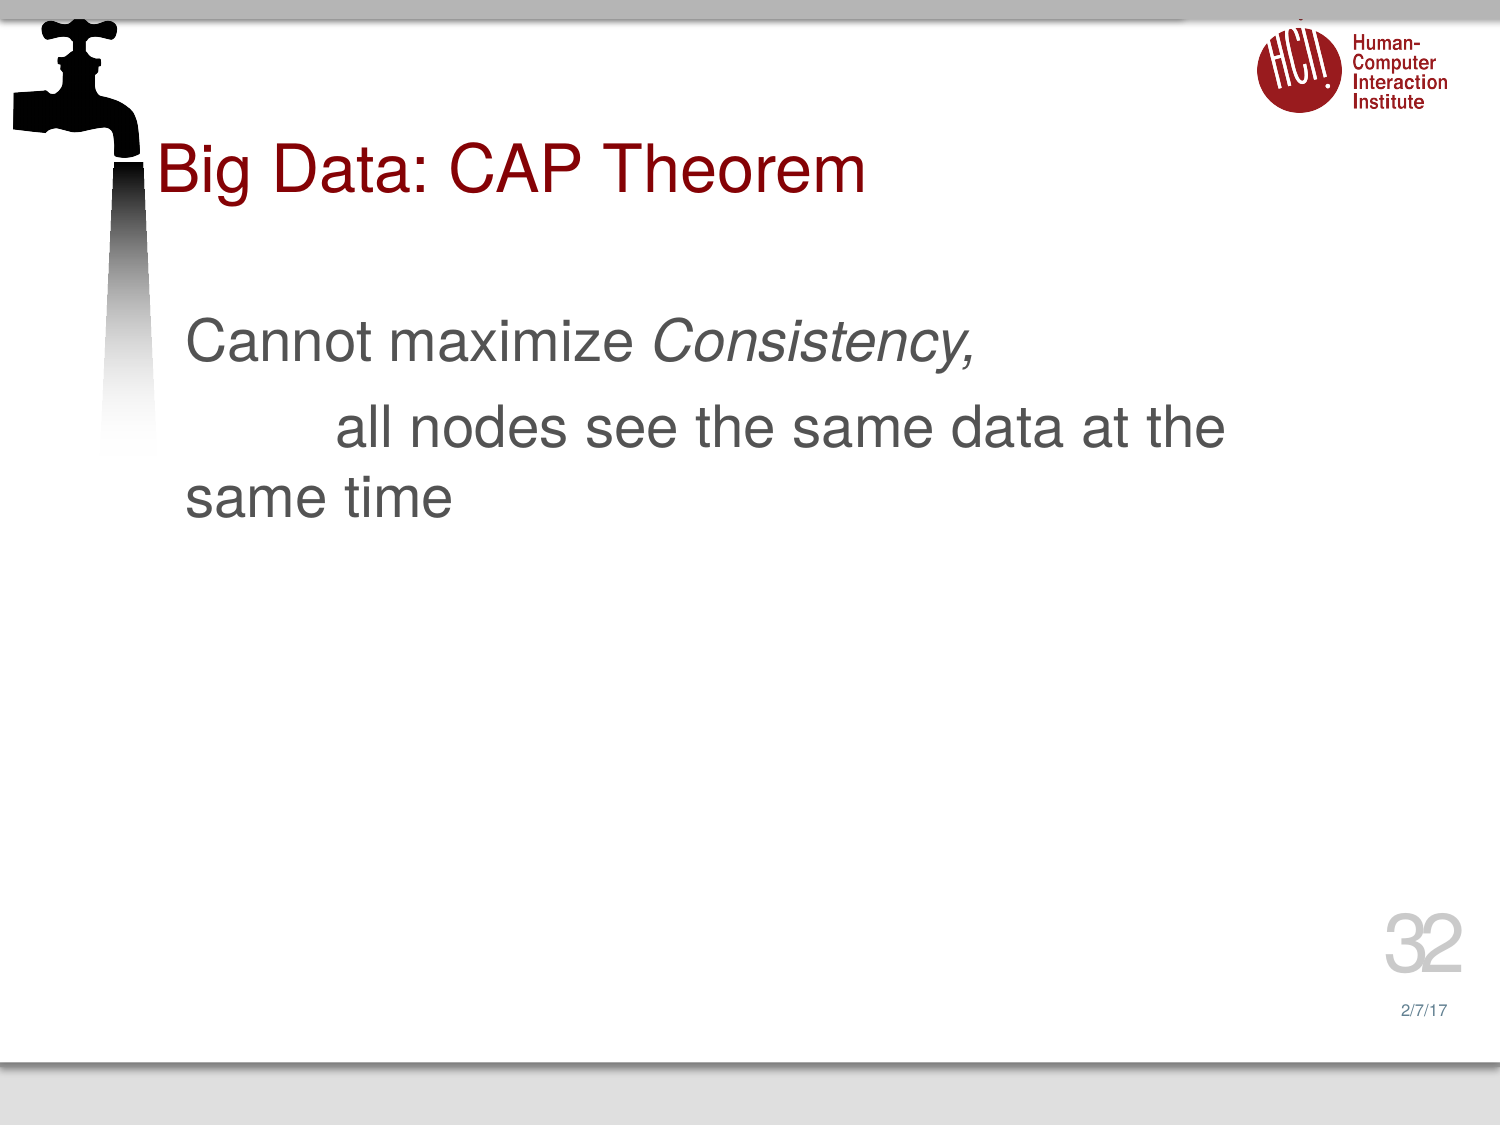

# Big Data: CAP Theorem
Cannot maximize Consistency,
	all nodes see the same data at the same time
32
2/7/17